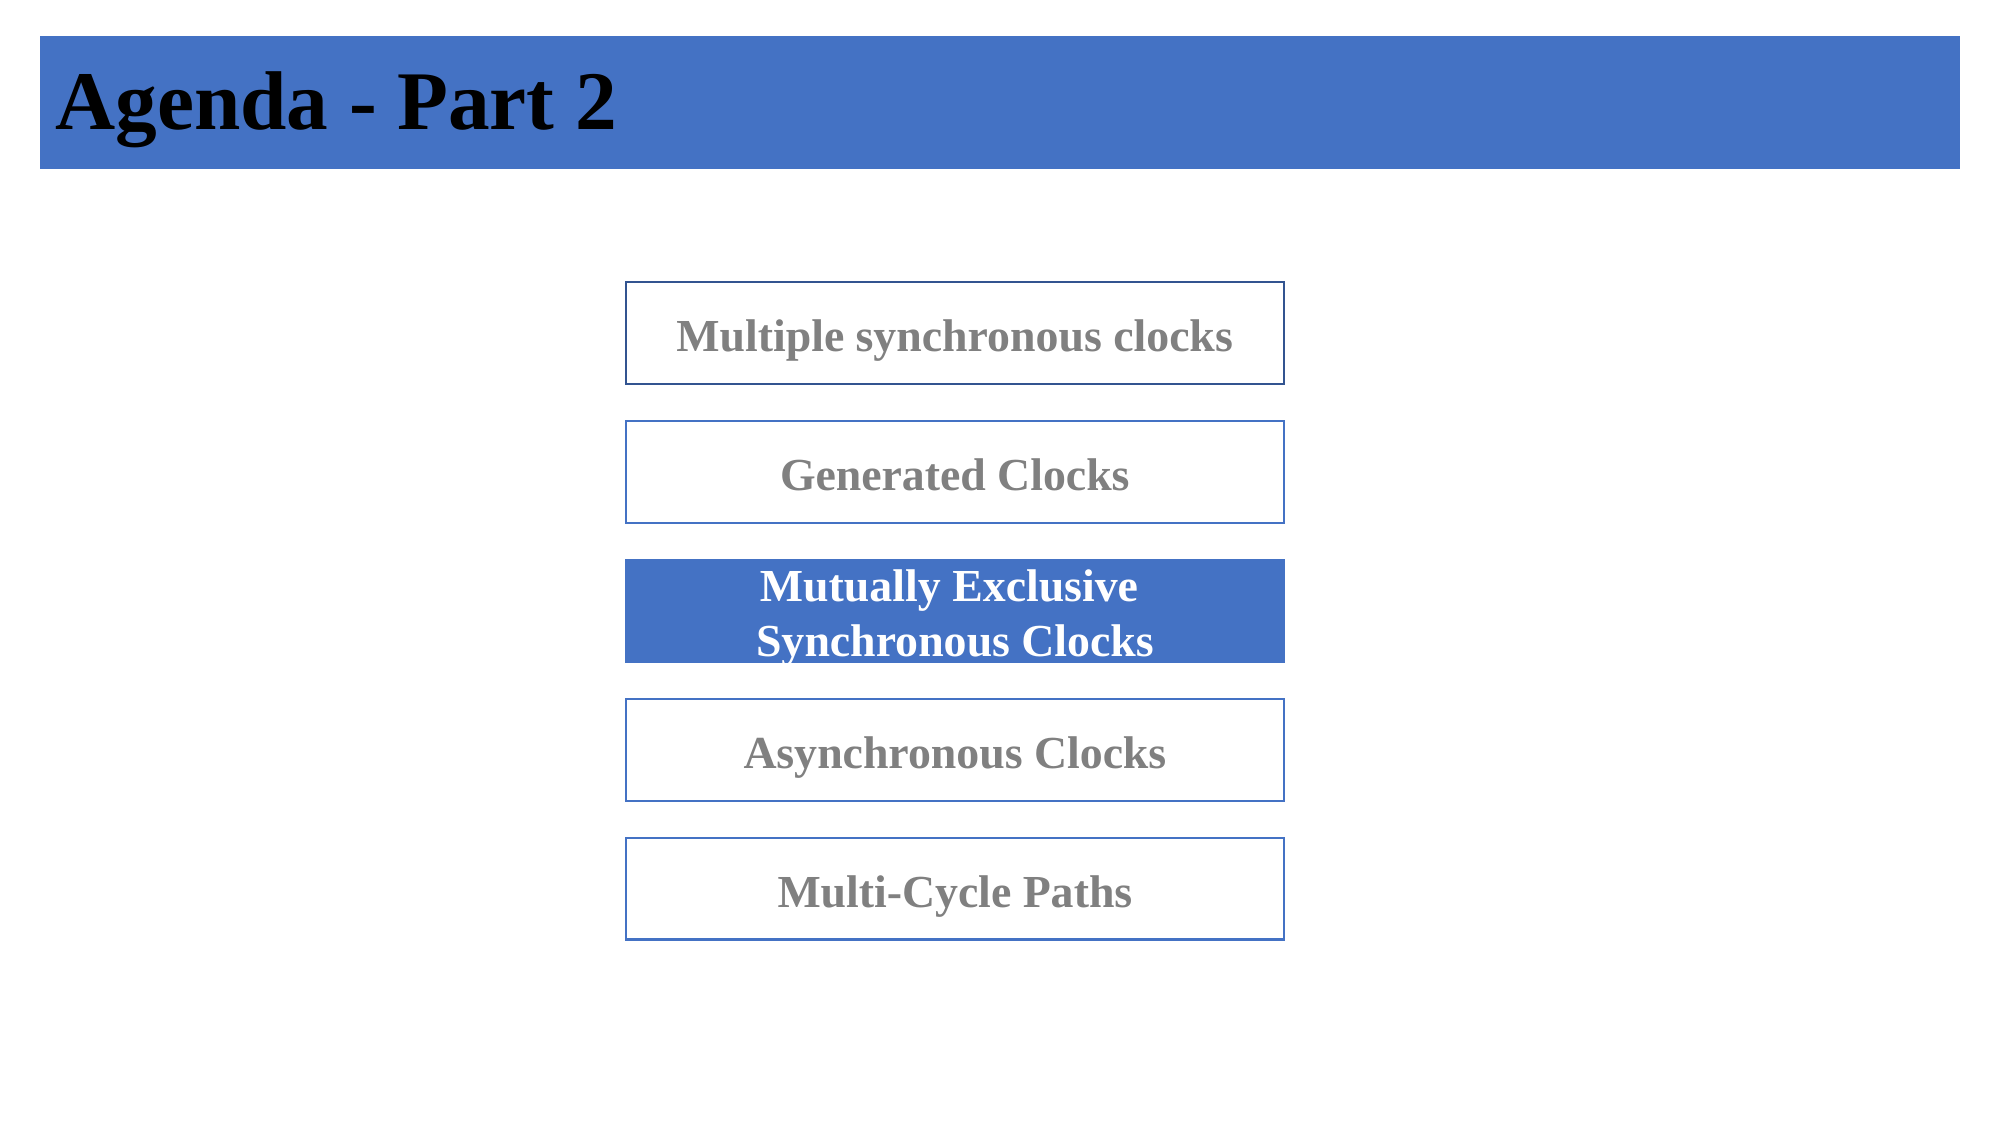

# Agenda - Part 2
Multiple synchronous clocks
Generated Clocks
Mutually Exclusive
Synchronous Clocks
Asynchronous Clocks
Multi-Cycle Paths